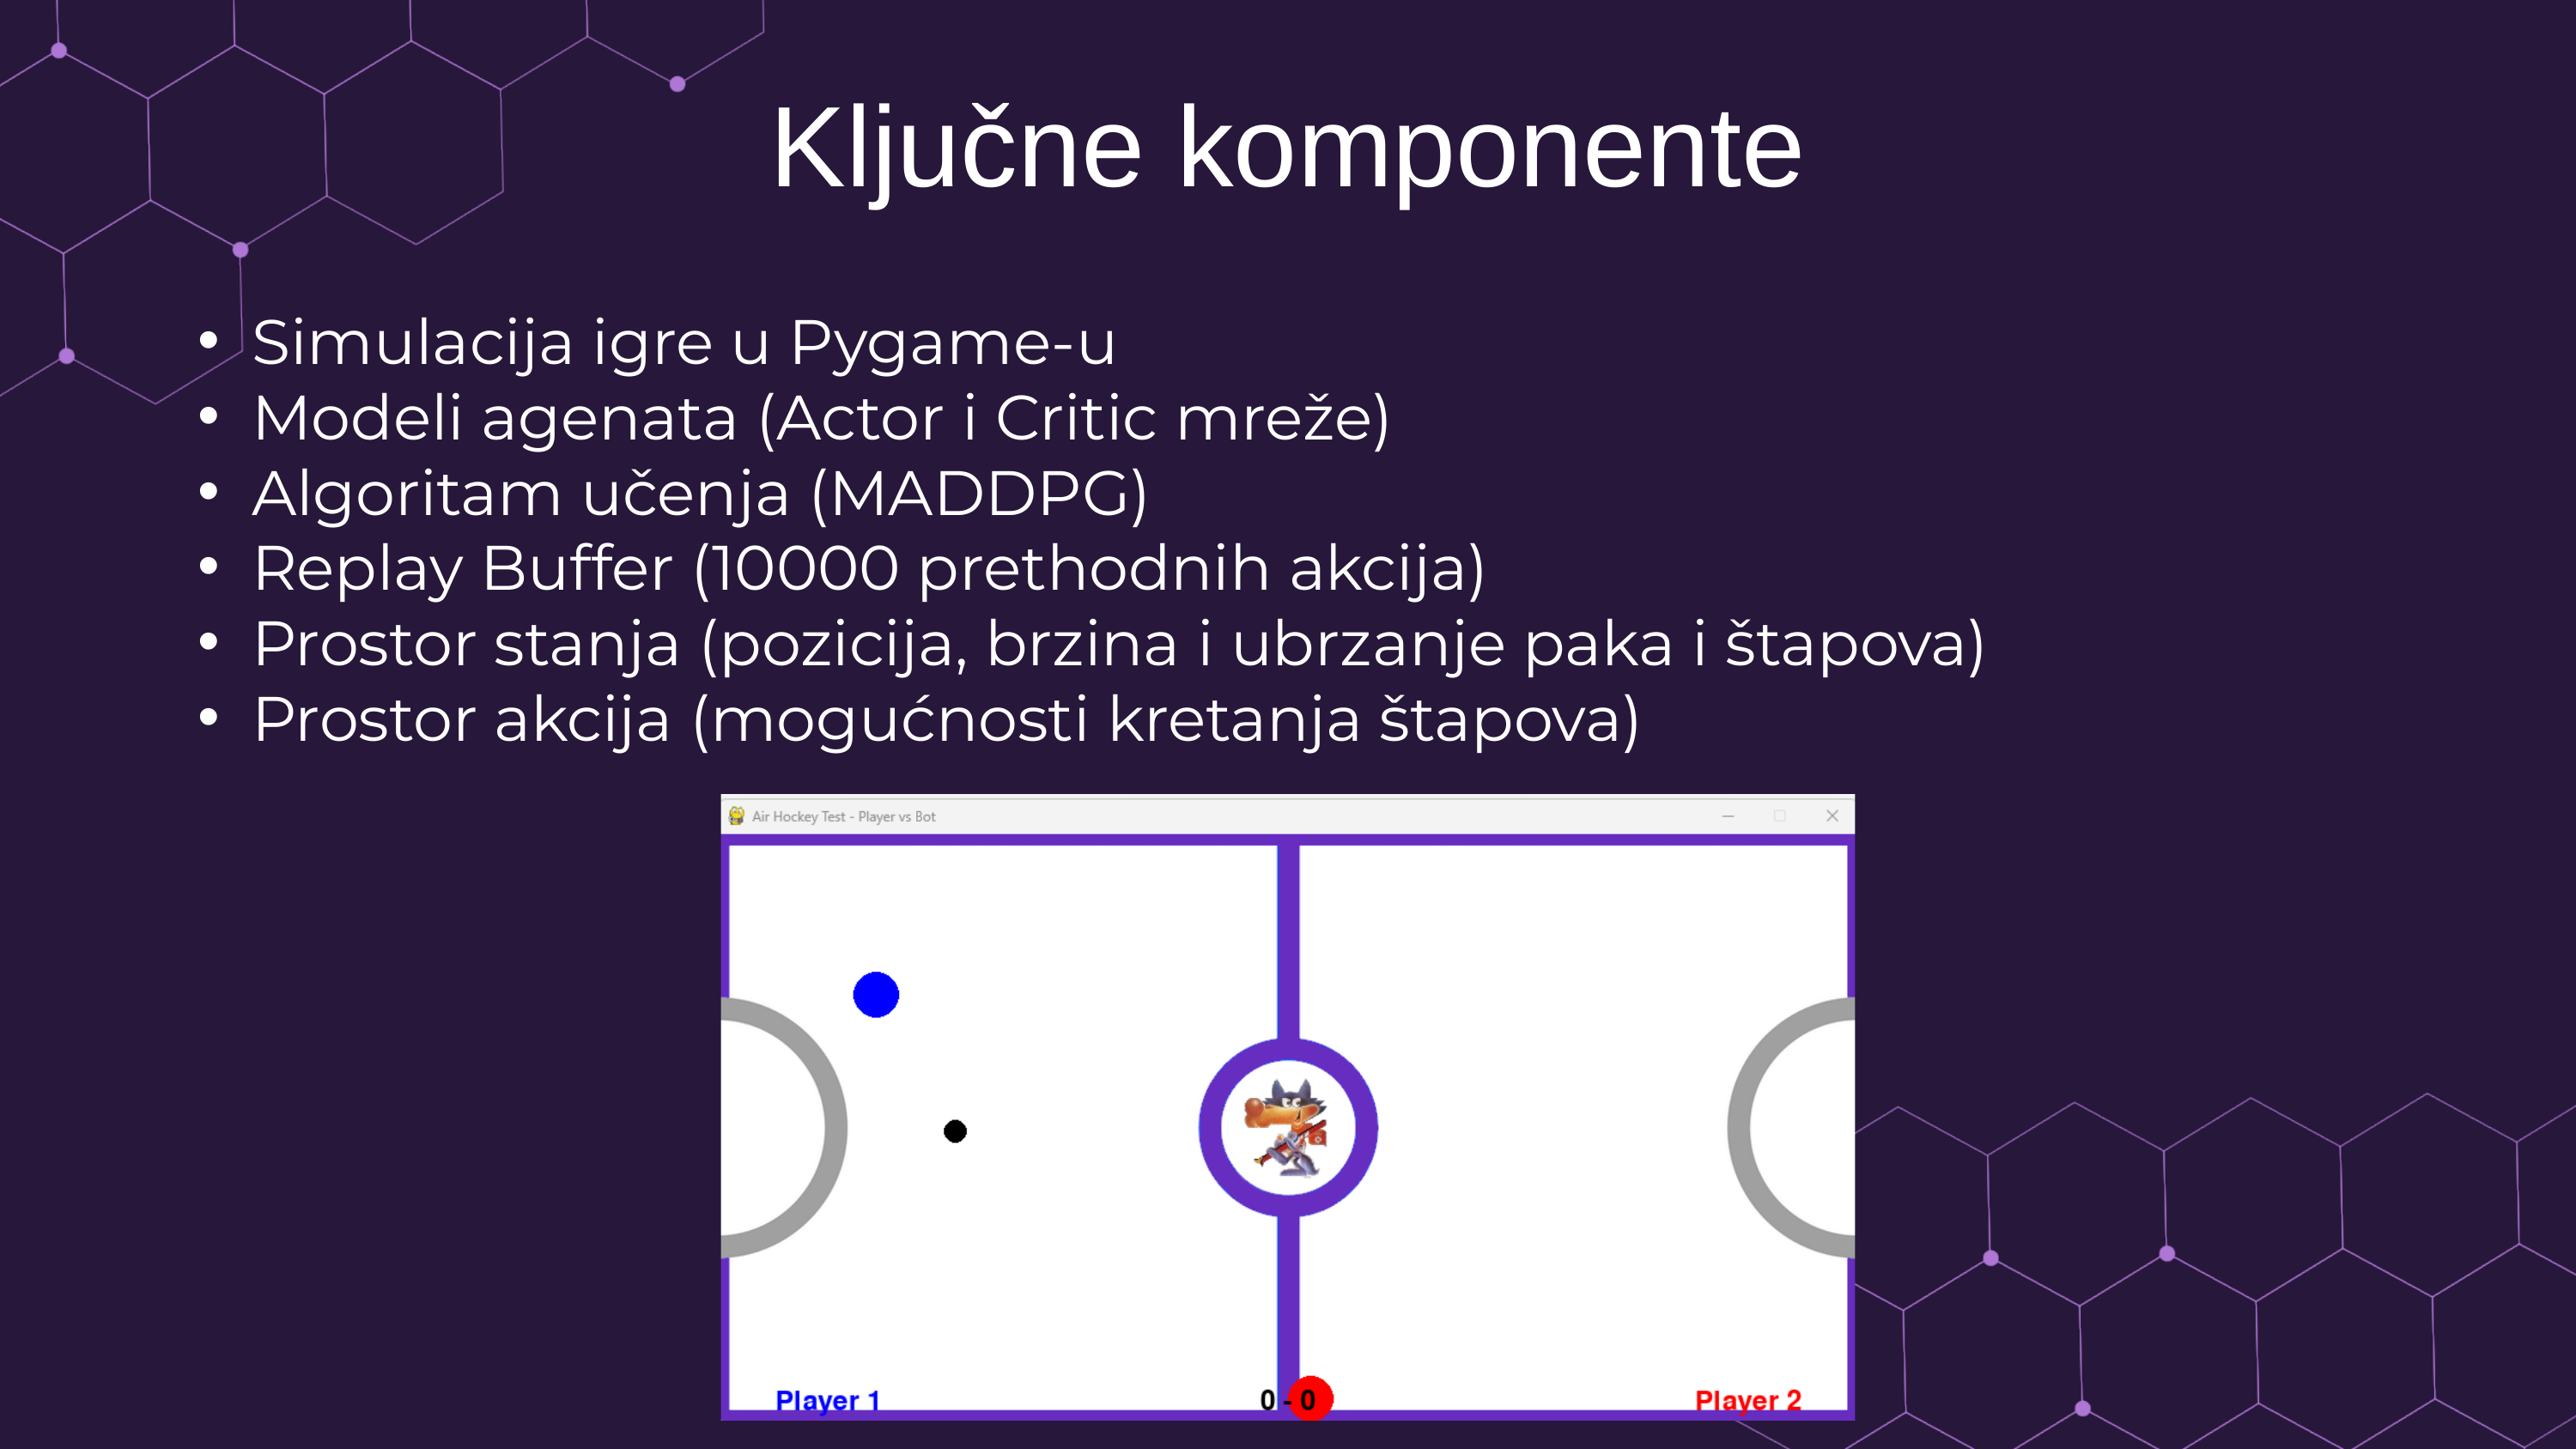

Ključne komponente
Simulacija igre u Pygame-u
Modeli agenata (Actor i Critic mreže)
Algoritam učenja (MADDPG)
Replay Buffer (10000 prethodnih akcija)
Prostor stanja (pozicija, brzina i ubrzanje paka i štapova)
Prostor akcija (mogućnosti kretanja štapova)